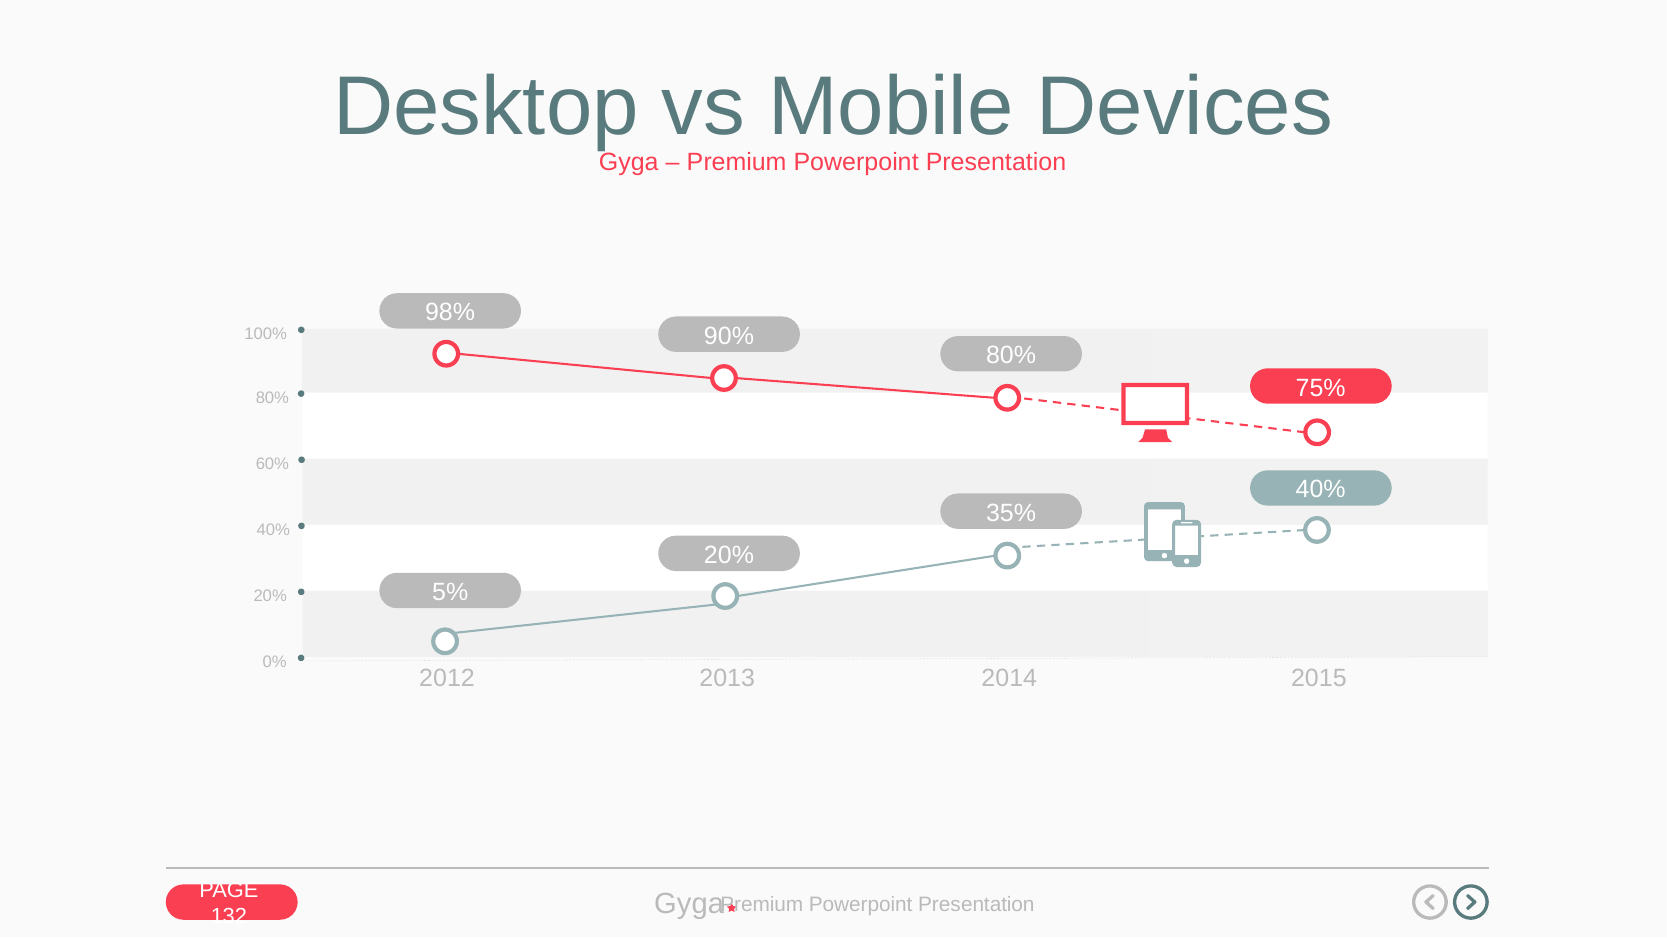

Desktop vs Mobile Devices
Gyga – Premium Powerpoint Presentation
98%
100%

80%

60%

40%

20%

0%

2014
2012
2013
2015
90%
80%

75%

40%
35%

20%

5%